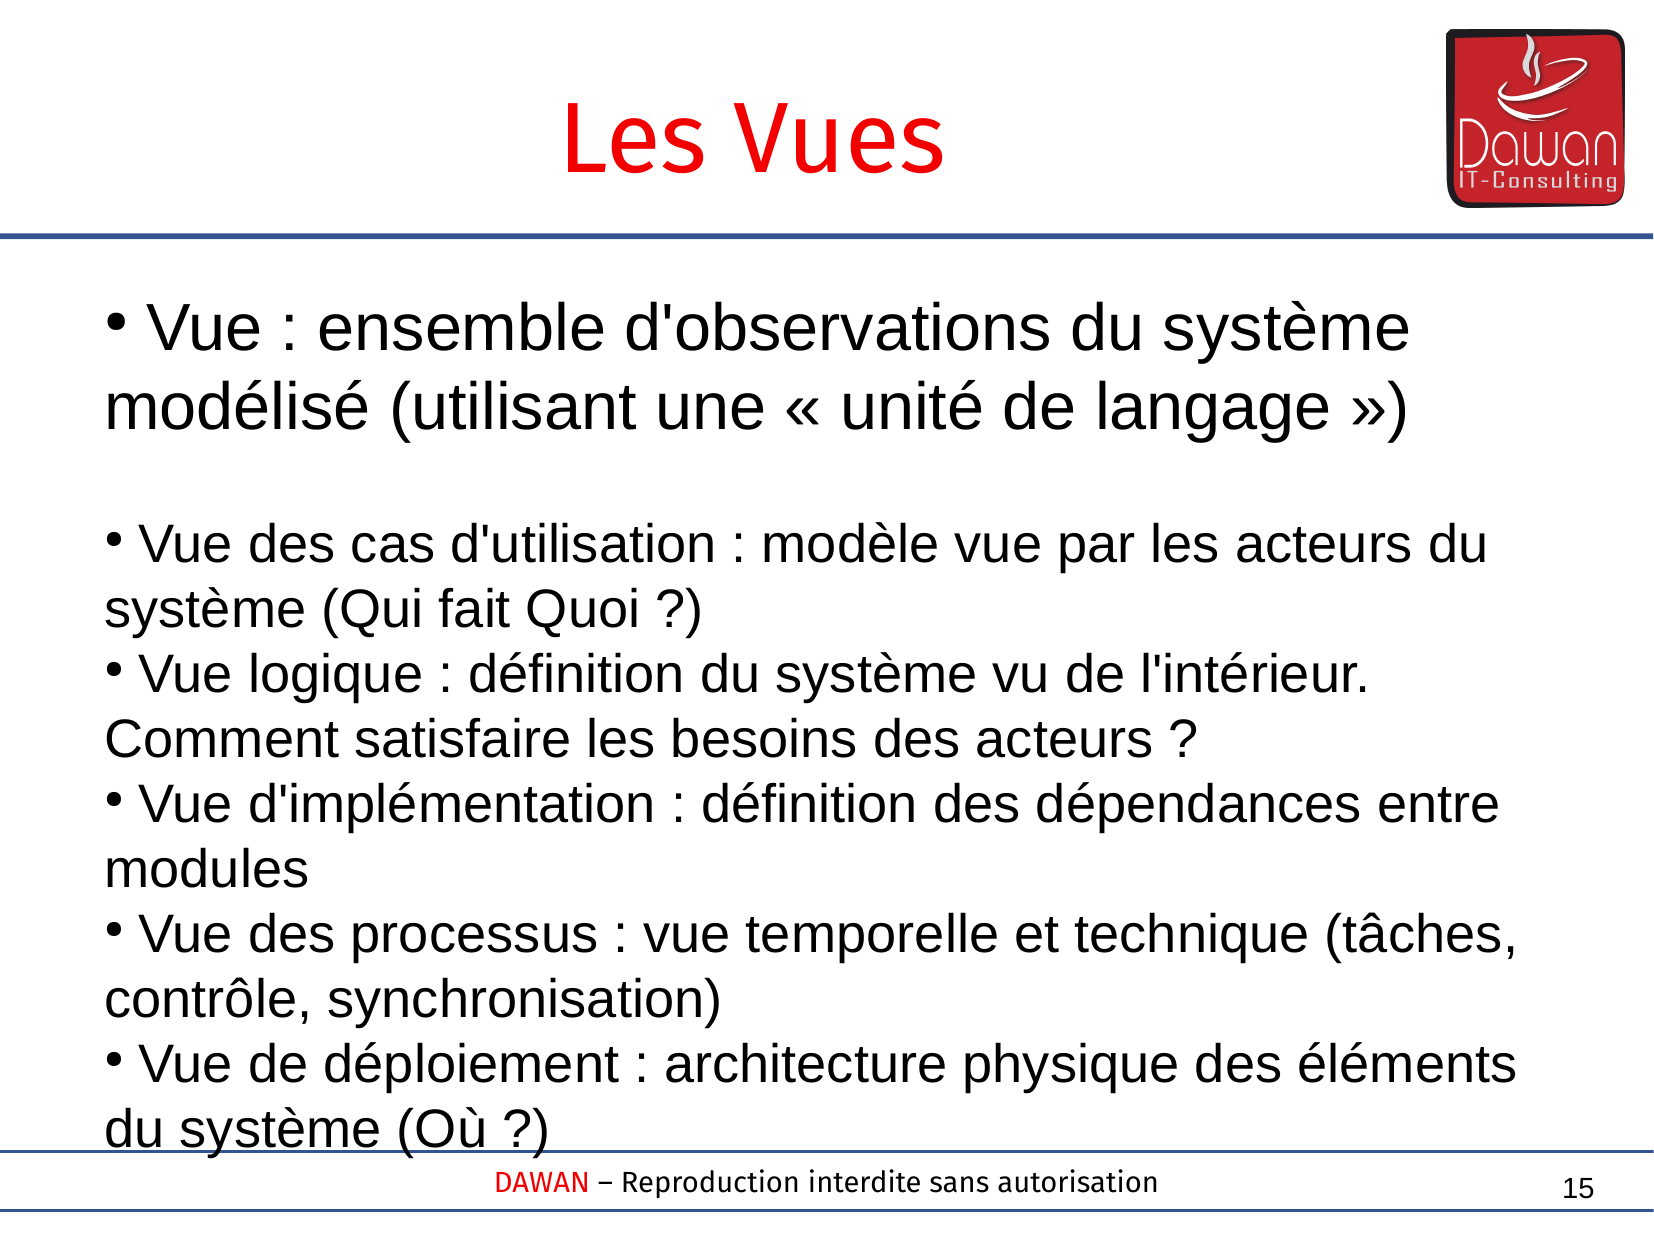

Les Vues
 Vue : ensemble d'observations du système modélisé (utilisant une « unité de langage »)
 Vue des cas d'utilisation : modèle vue par les acteurs du système (Qui fait Quoi ?)
 Vue logique : définition du système vu de l'intérieur.      Comment satisfaire les besoins des acteurs ?
 Vue d'implémentation : définition des dépendances entre modules
 Vue des processus : vue temporelle et technique (tâches, contrôle, synchronisation)
 Vue de déploiement : architecture physique des éléments du système (Où ?)
15